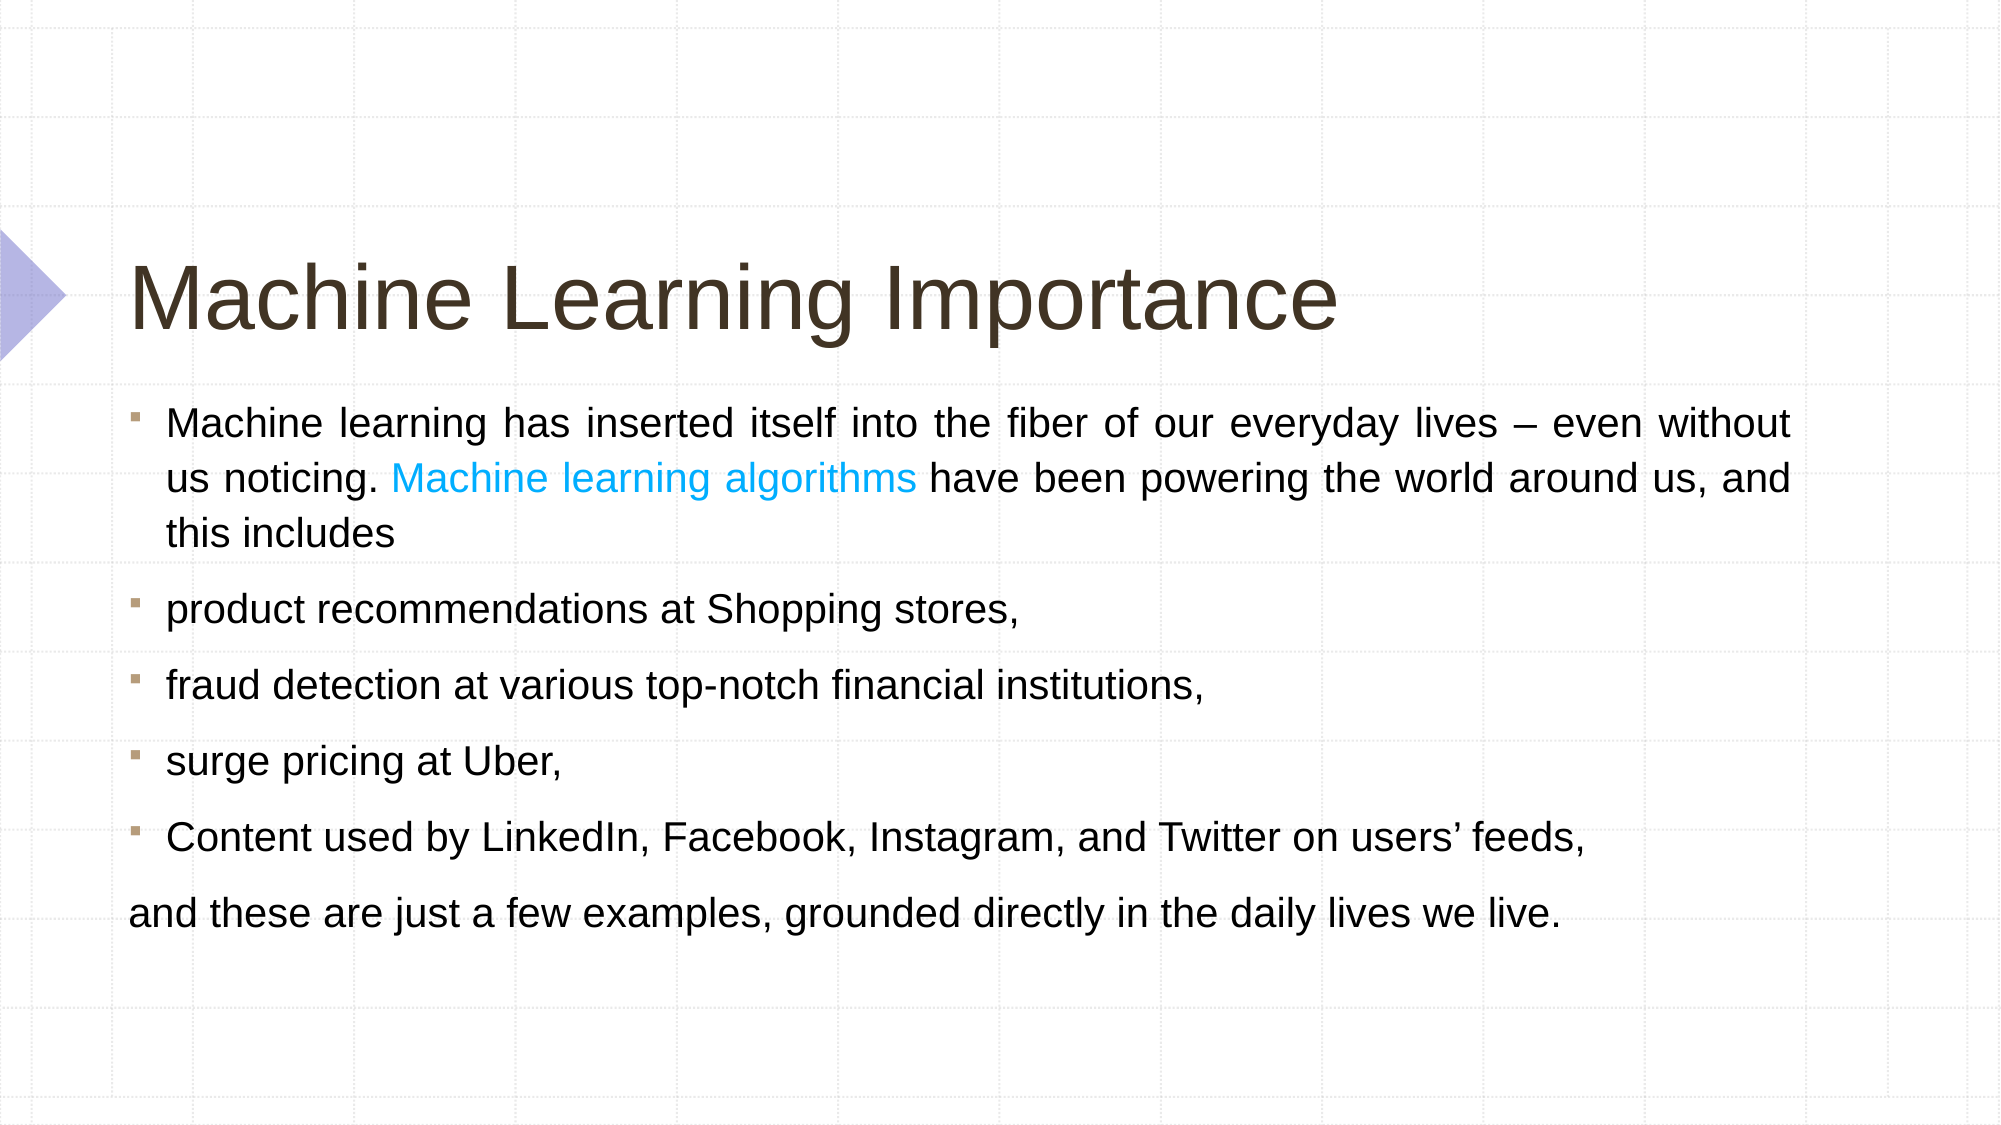

# Machine Learning Importance
Machine learning has inserted itself into the fiber of our everyday lives – even without us noticing. Machine learning algorithms have been powering the world around us, and this includes
product recommendations at Shopping stores,
fraud detection at various top-notch financial institutions,
surge pricing at Uber,
Content used by LinkedIn, Facebook, Instagram, and Twitter on users’ feeds,
and these are just a few examples, grounded directly in the daily lives we live.